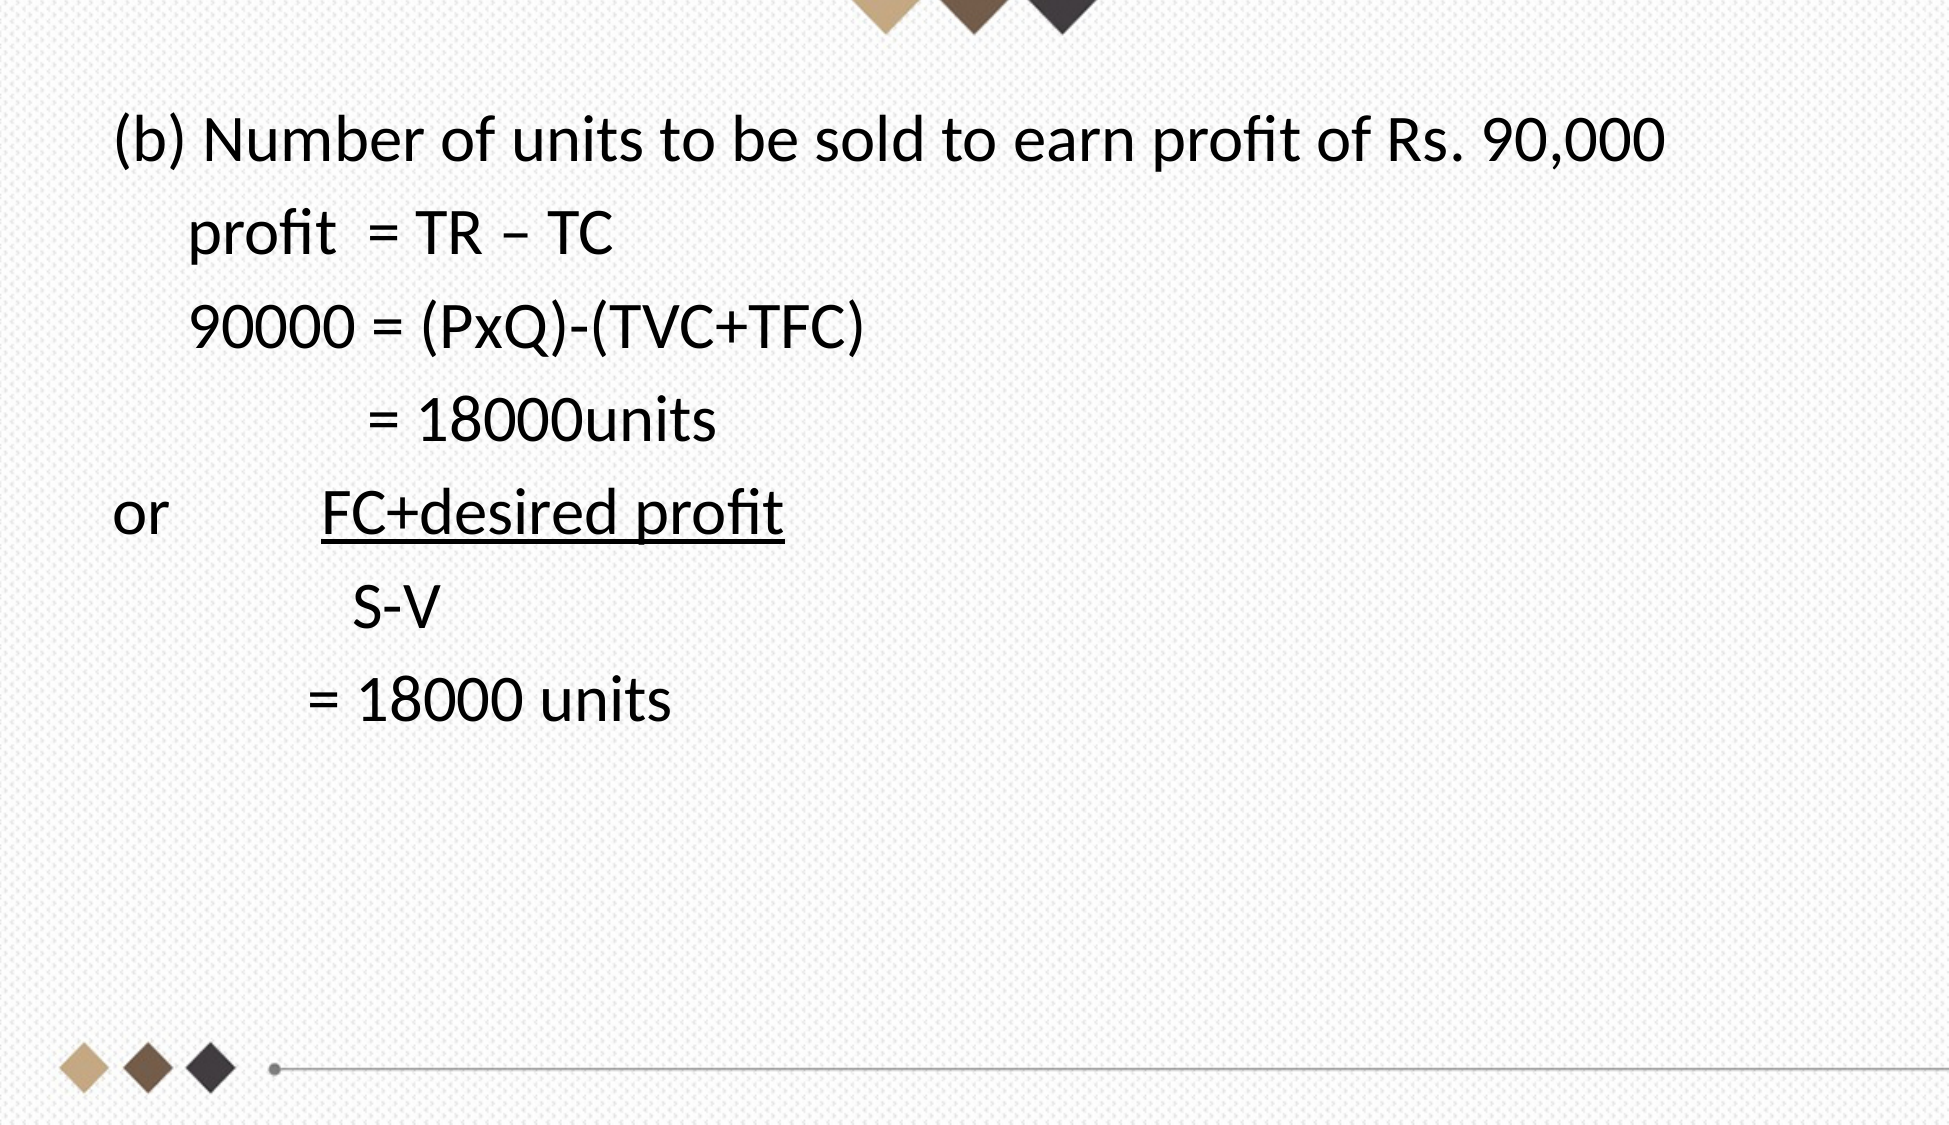

(b) Number of units to be sold to earn profit of Rs. 90,000
     profit  = TR – TC
     90000 = (PxQ)-(TVC+TFC)
                 = 18000units
or          FC+desired profit
                S-V
             = 18000 units